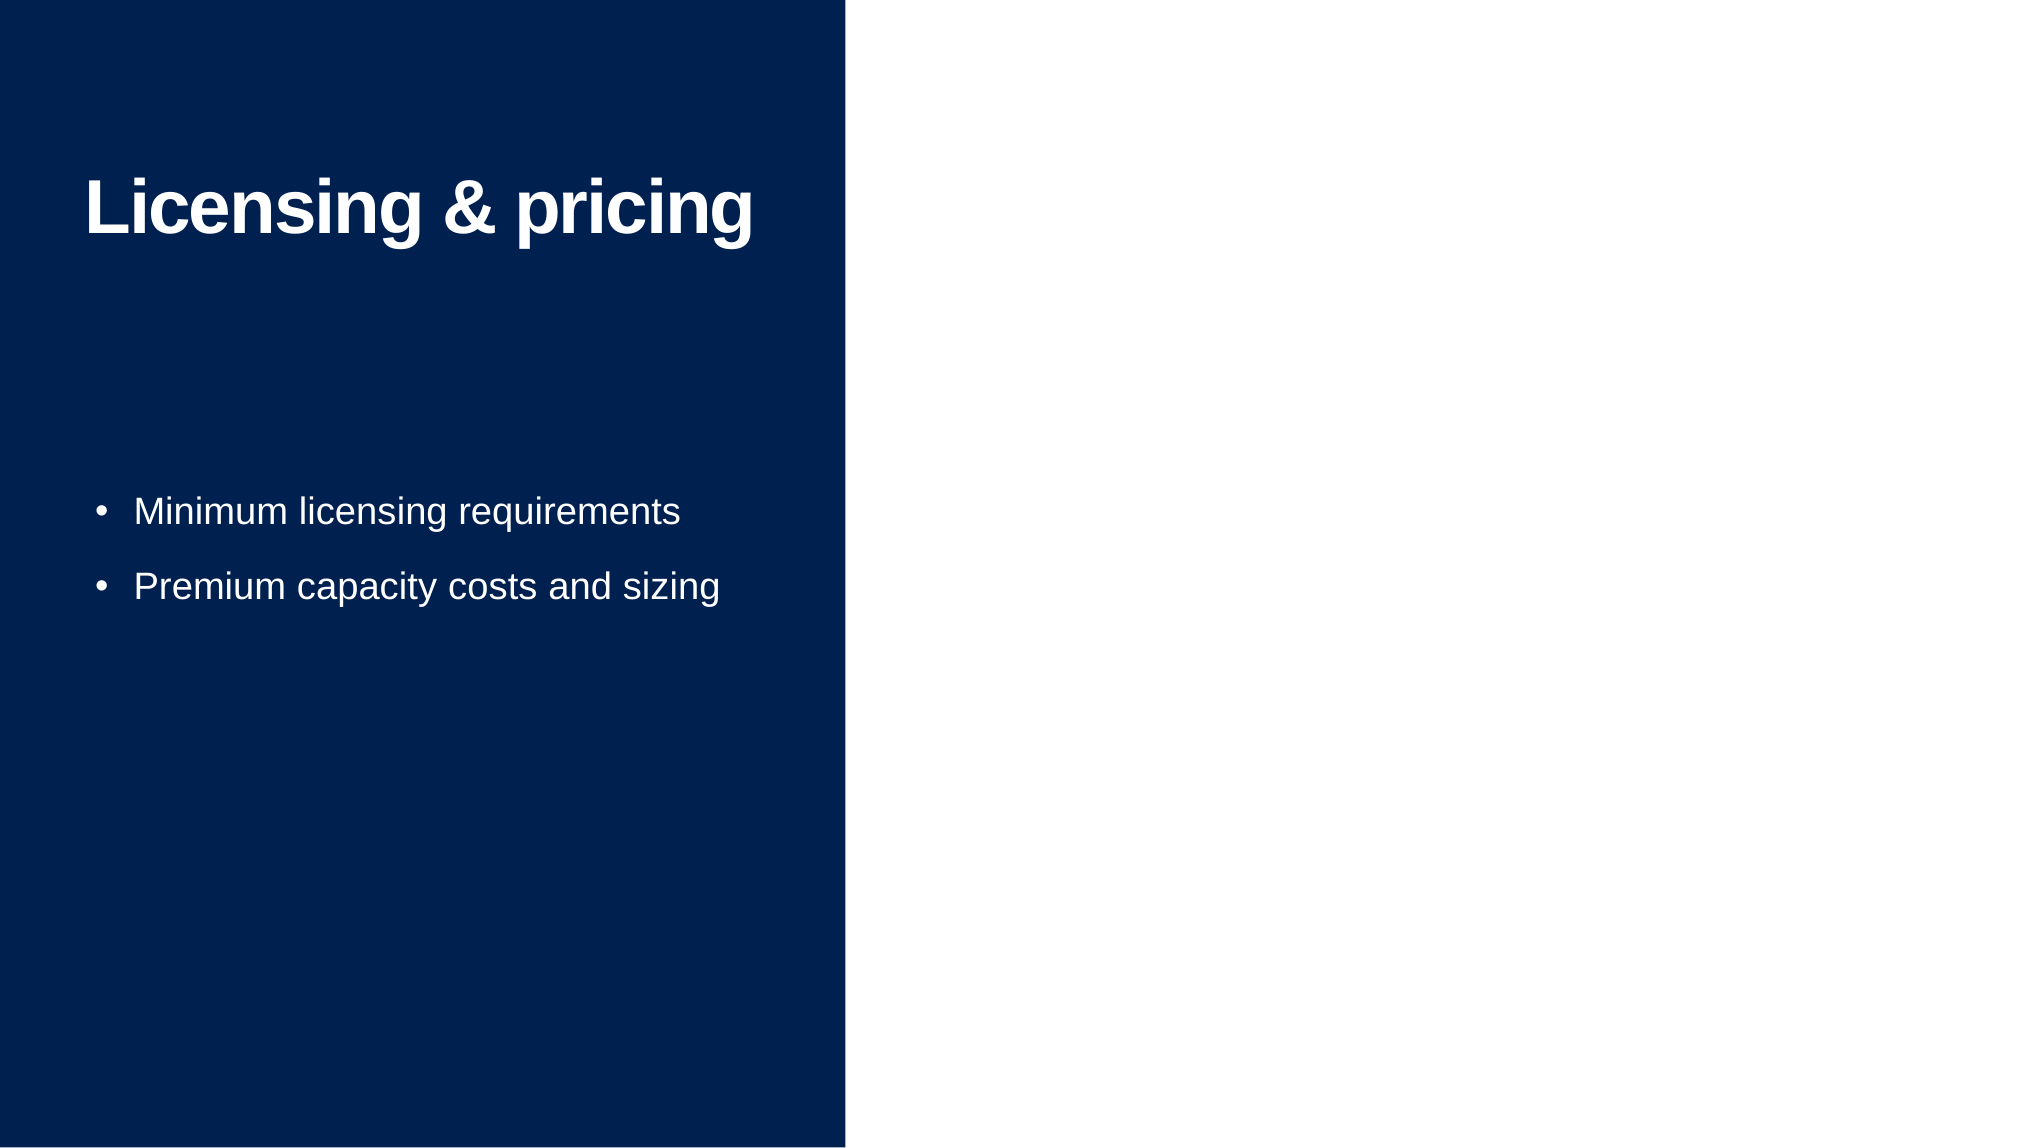

# Licensing & pricing
Minimum licensing requirements
Premium capacity costs and sizing